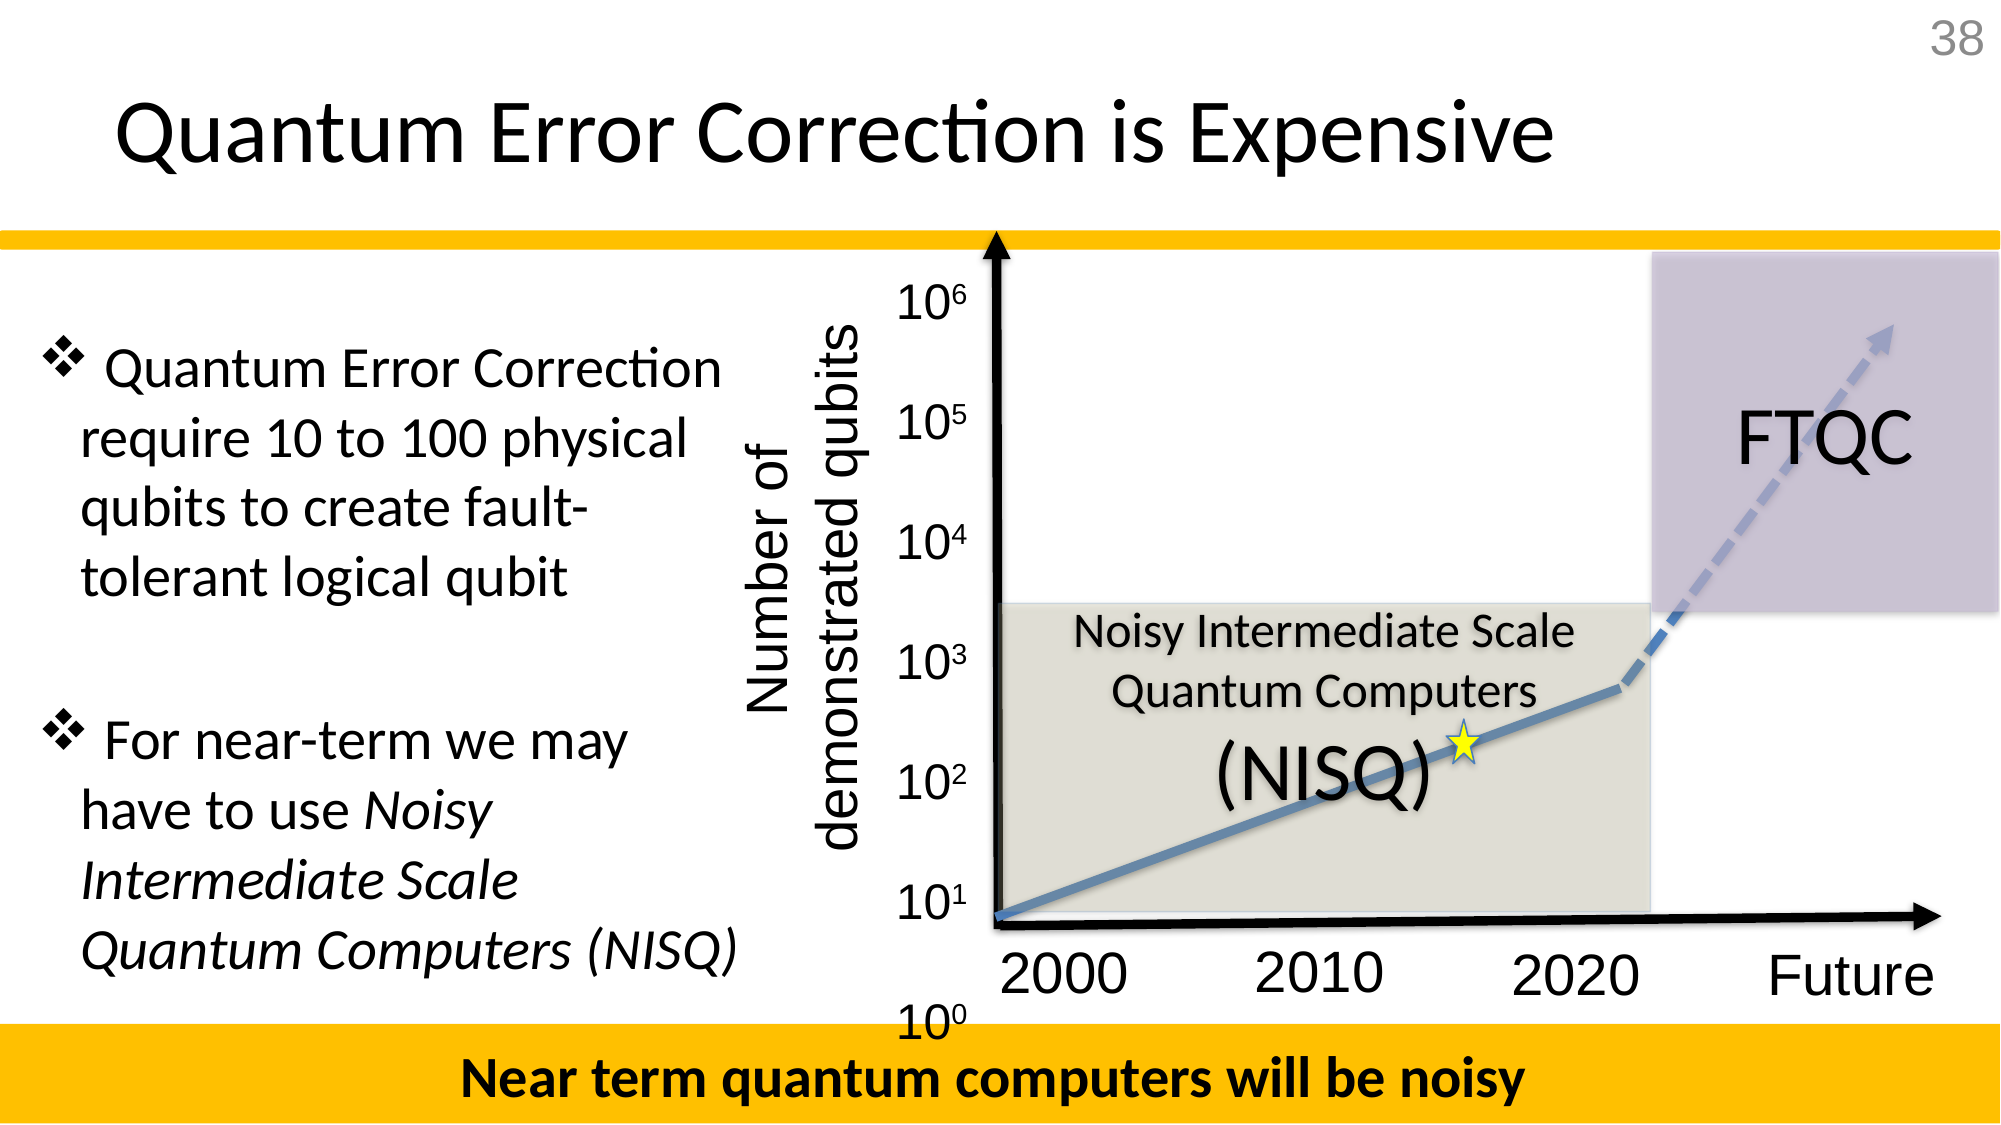

38
# Quantum Error Correction is Expensive

 Quantum Error Correction require 10 to 100 physical qubits to create fault-tolerant logical qubit

 For near-term we may have to use Noisy Intermediate Scale Quantum Computers (NISQ)

FTQC
106

105

104

103

102

101

100

Number of demonstrated qubits
Noisy Intermediate Scale Quantum Computers
(NISQ)

2010
2000
2020
Future
Near term quantum computers will be noisy